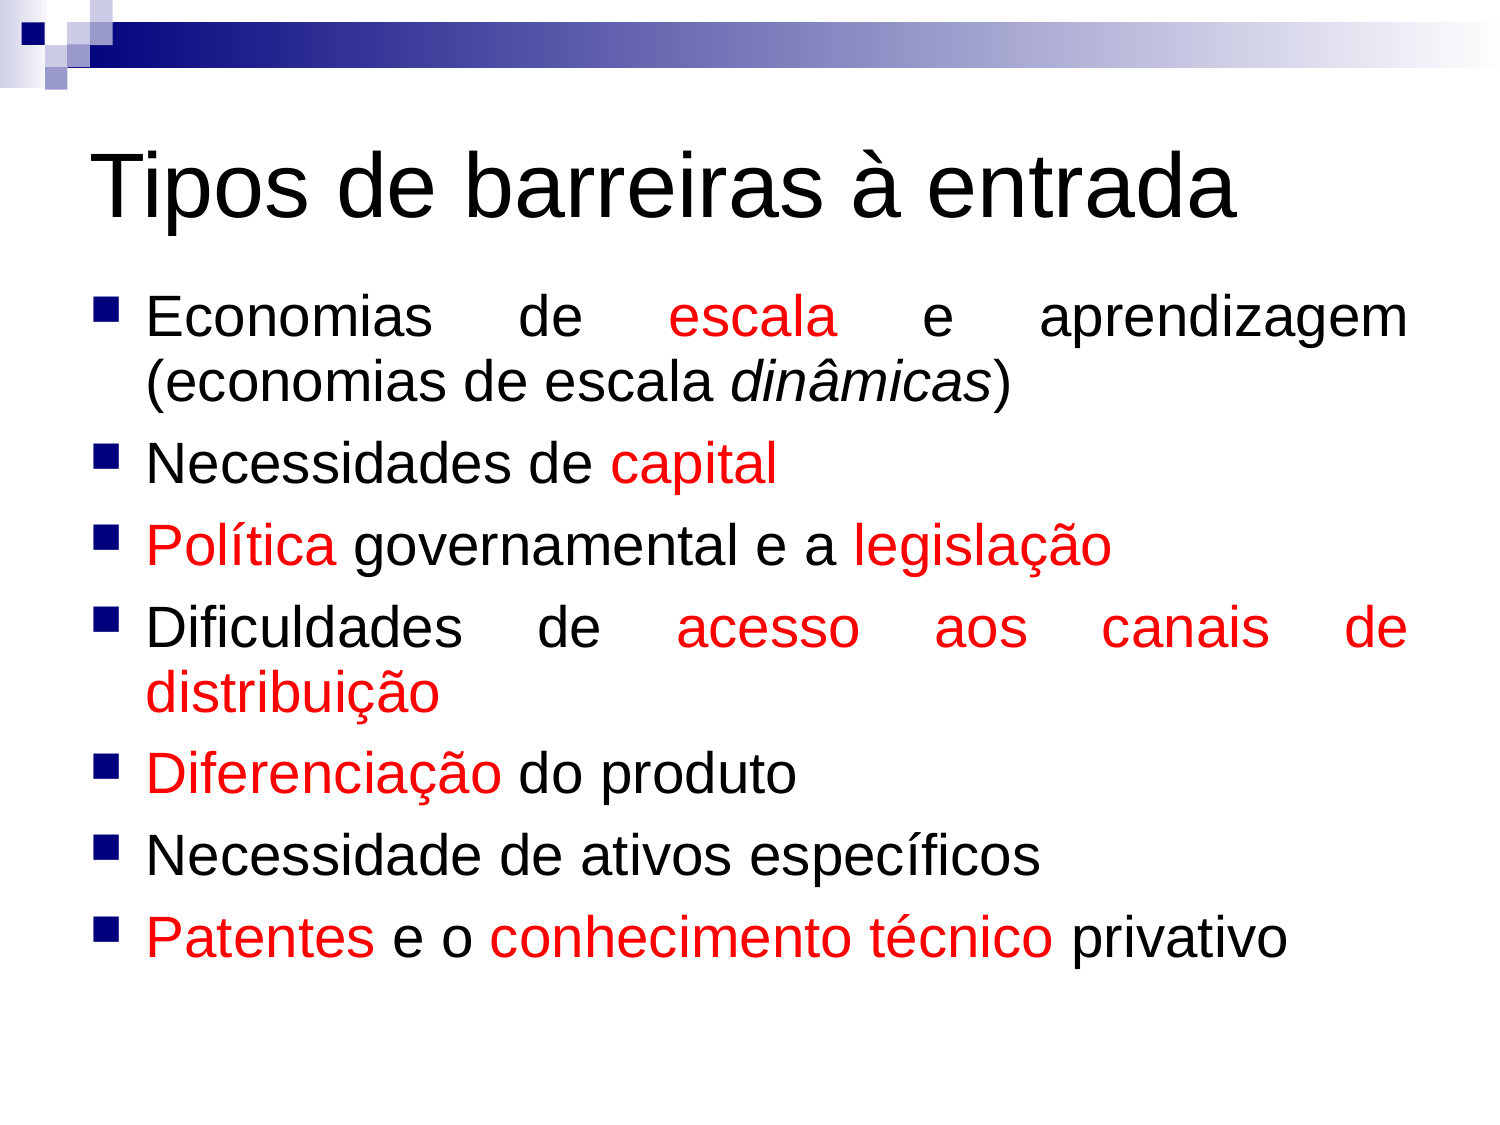

# Tipos de barreiras à entrada

Economias de escala e aprendizagem (economias de escala dinâmicas)
Necessidades de capital
Política governamental e a legislação
Dificuldades de acesso aos canais de distribuição
Diferenciação do produto
Necessidade de ativos específicos
Patentes e o conhecimento técnico privativo